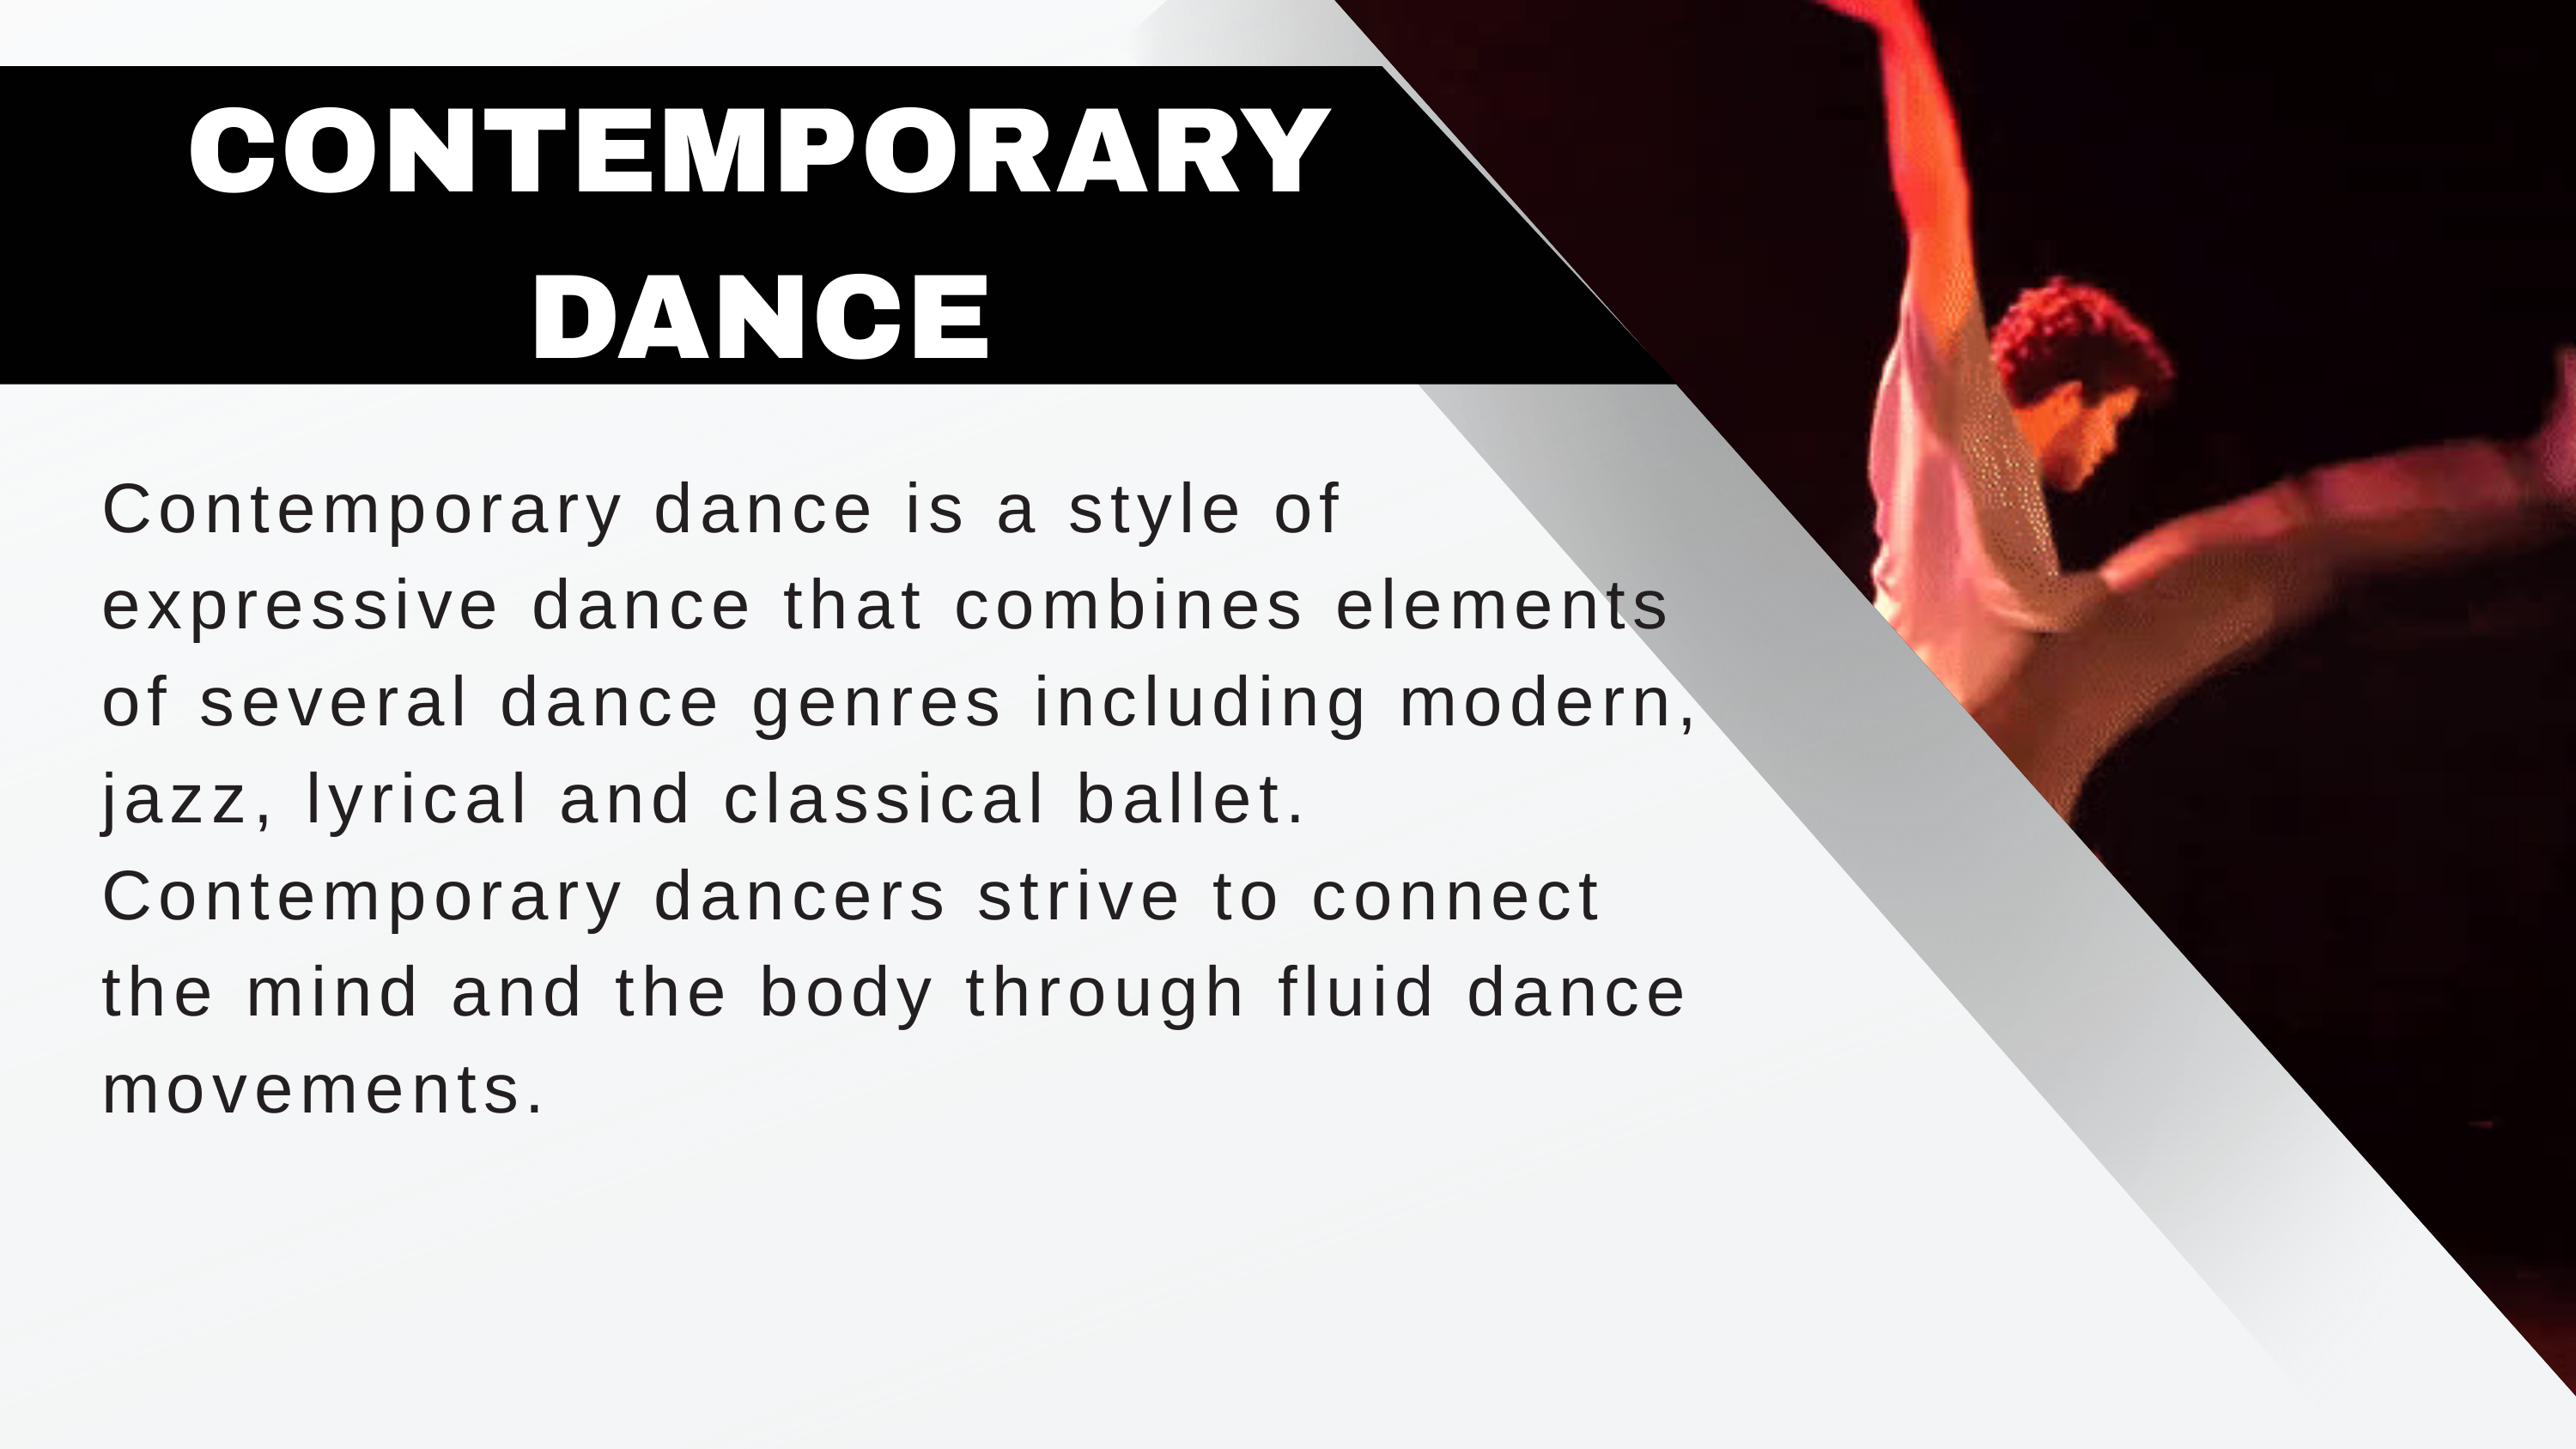

CONTEMPORARY DANCE

Contemporary dance is a style of expressive dance that combines elements of several dance genres including modern, jazz, lyrical and classical ballet. Contemporary dancers strive to connect the mind and the body through fluid dance movements.